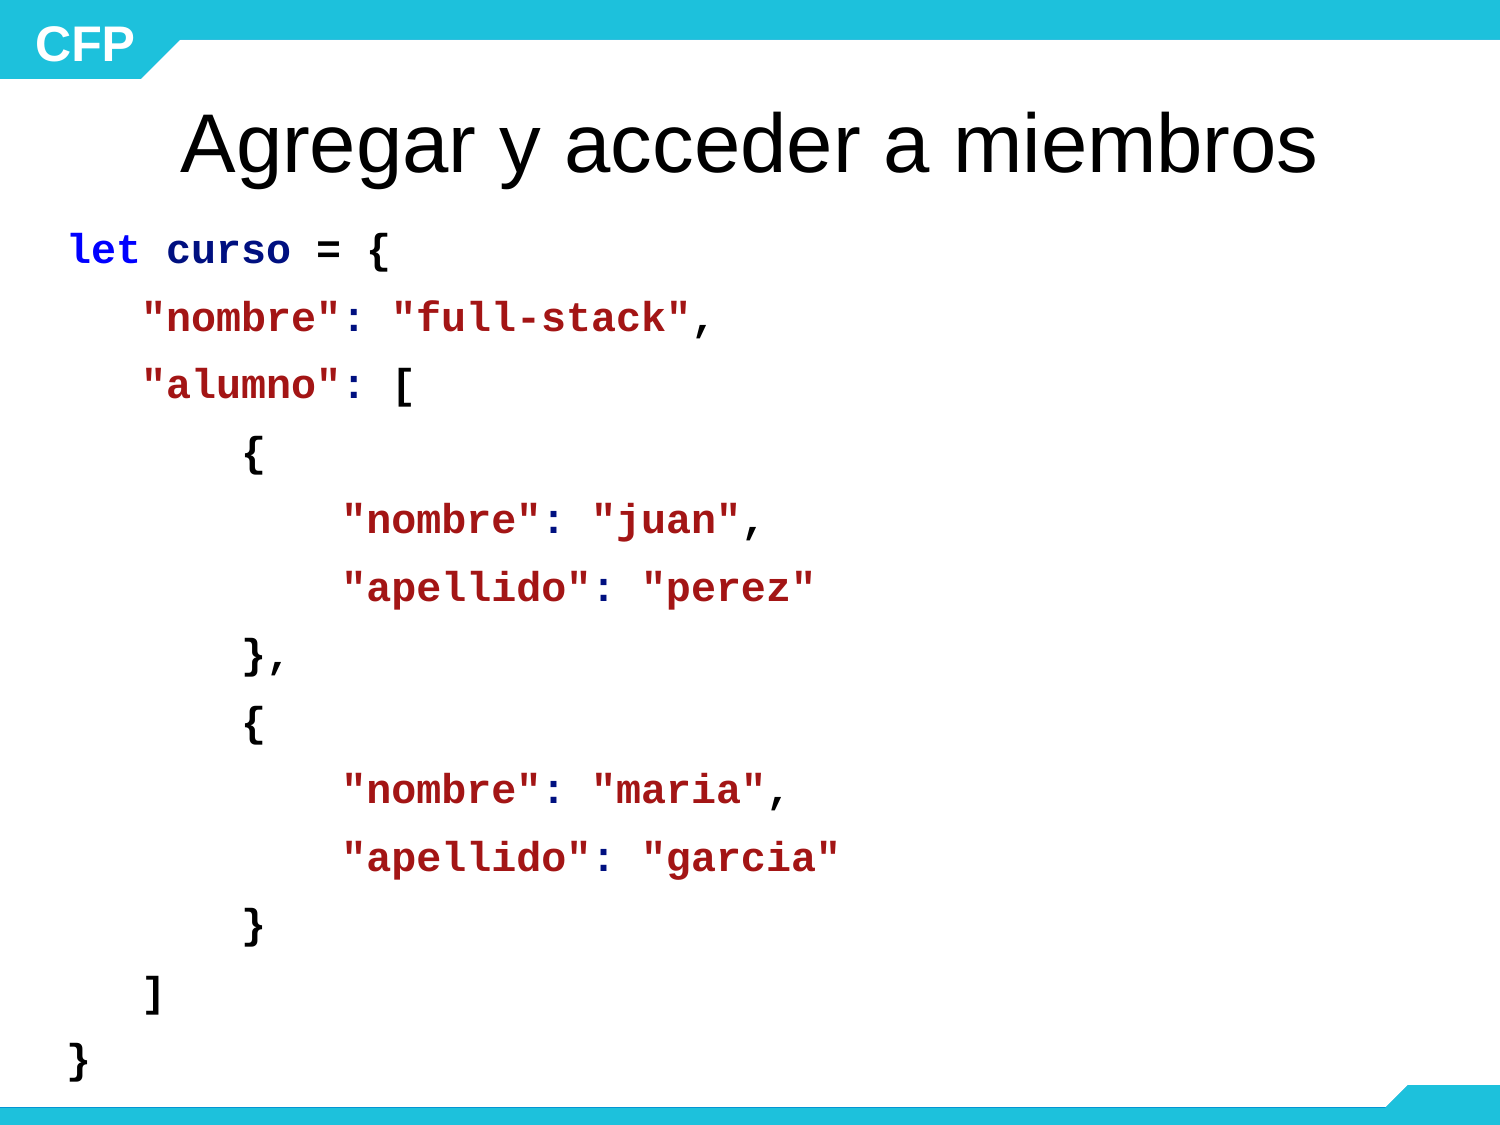

# Agregar y acceder a miembros
let curso = {
   "nombre": "full-stack",
   "alumno": [
       {
           "nombre": "juan",
           "apellido": "perez"
       },
       {
           "nombre": "maria",
           "apellido": "garcia"
       }
   ]
}